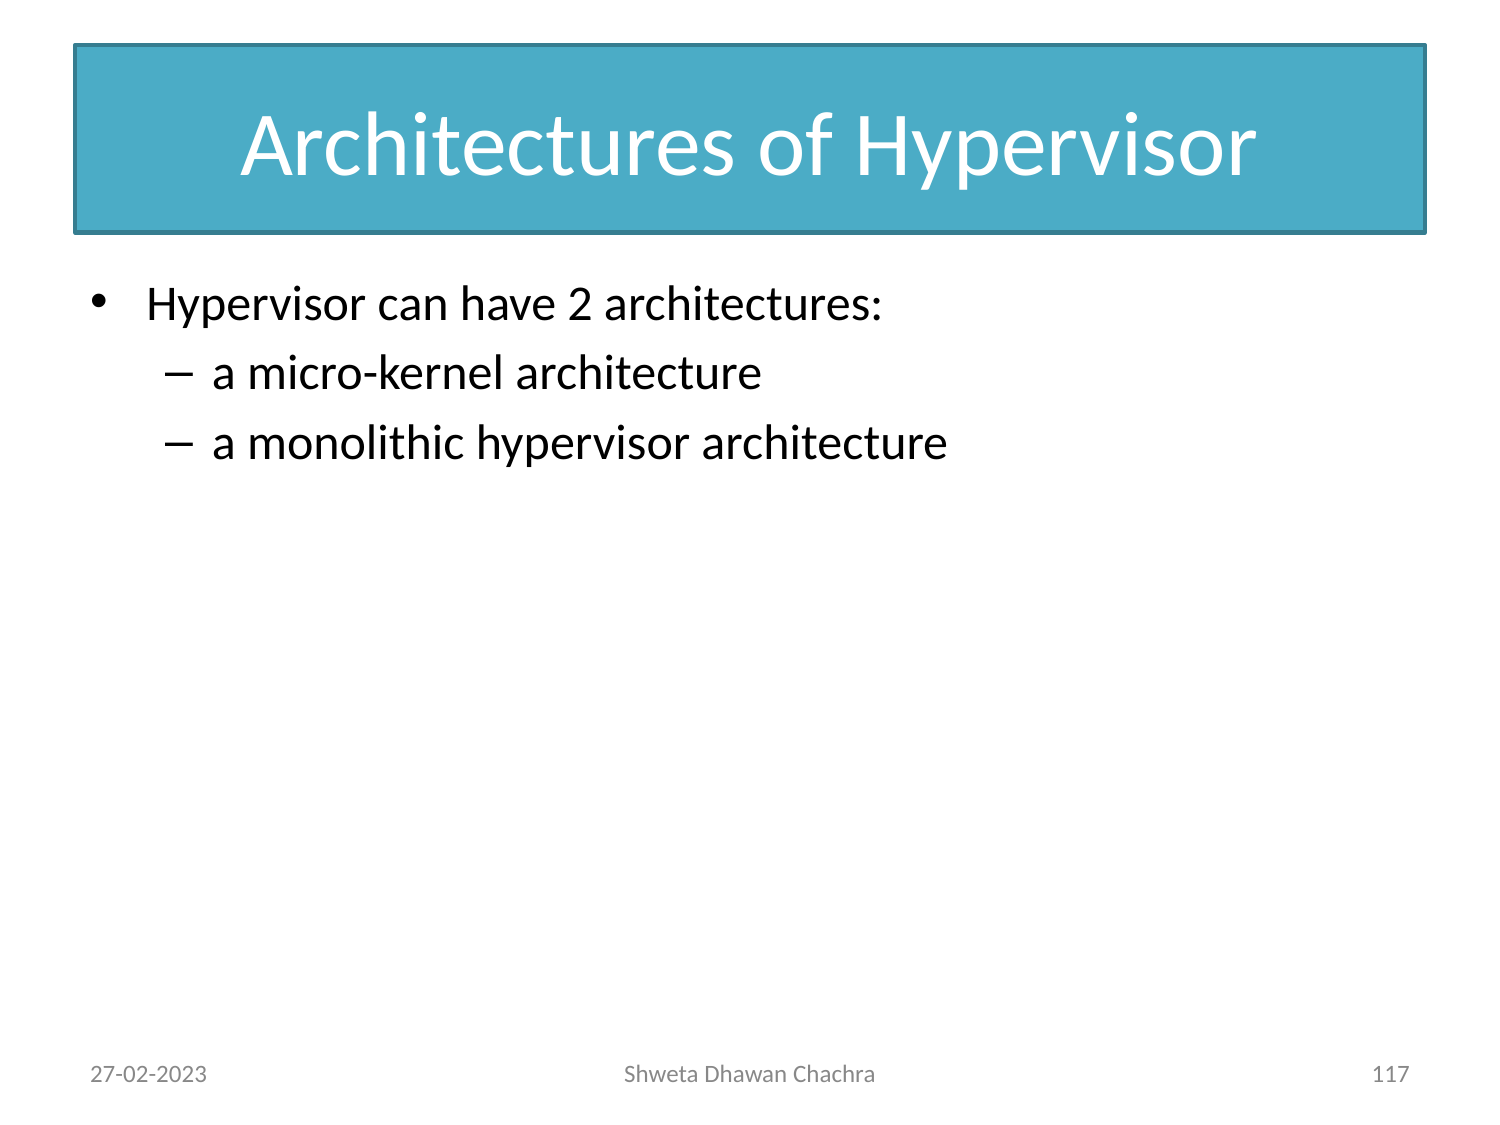

# Architectures of Hypervisor
Hypervisor can have 2 architectures:
a micro-kernel architecture
a monolithic hypervisor architecture
27-02-2023
Shweta Dhawan Chachra
117